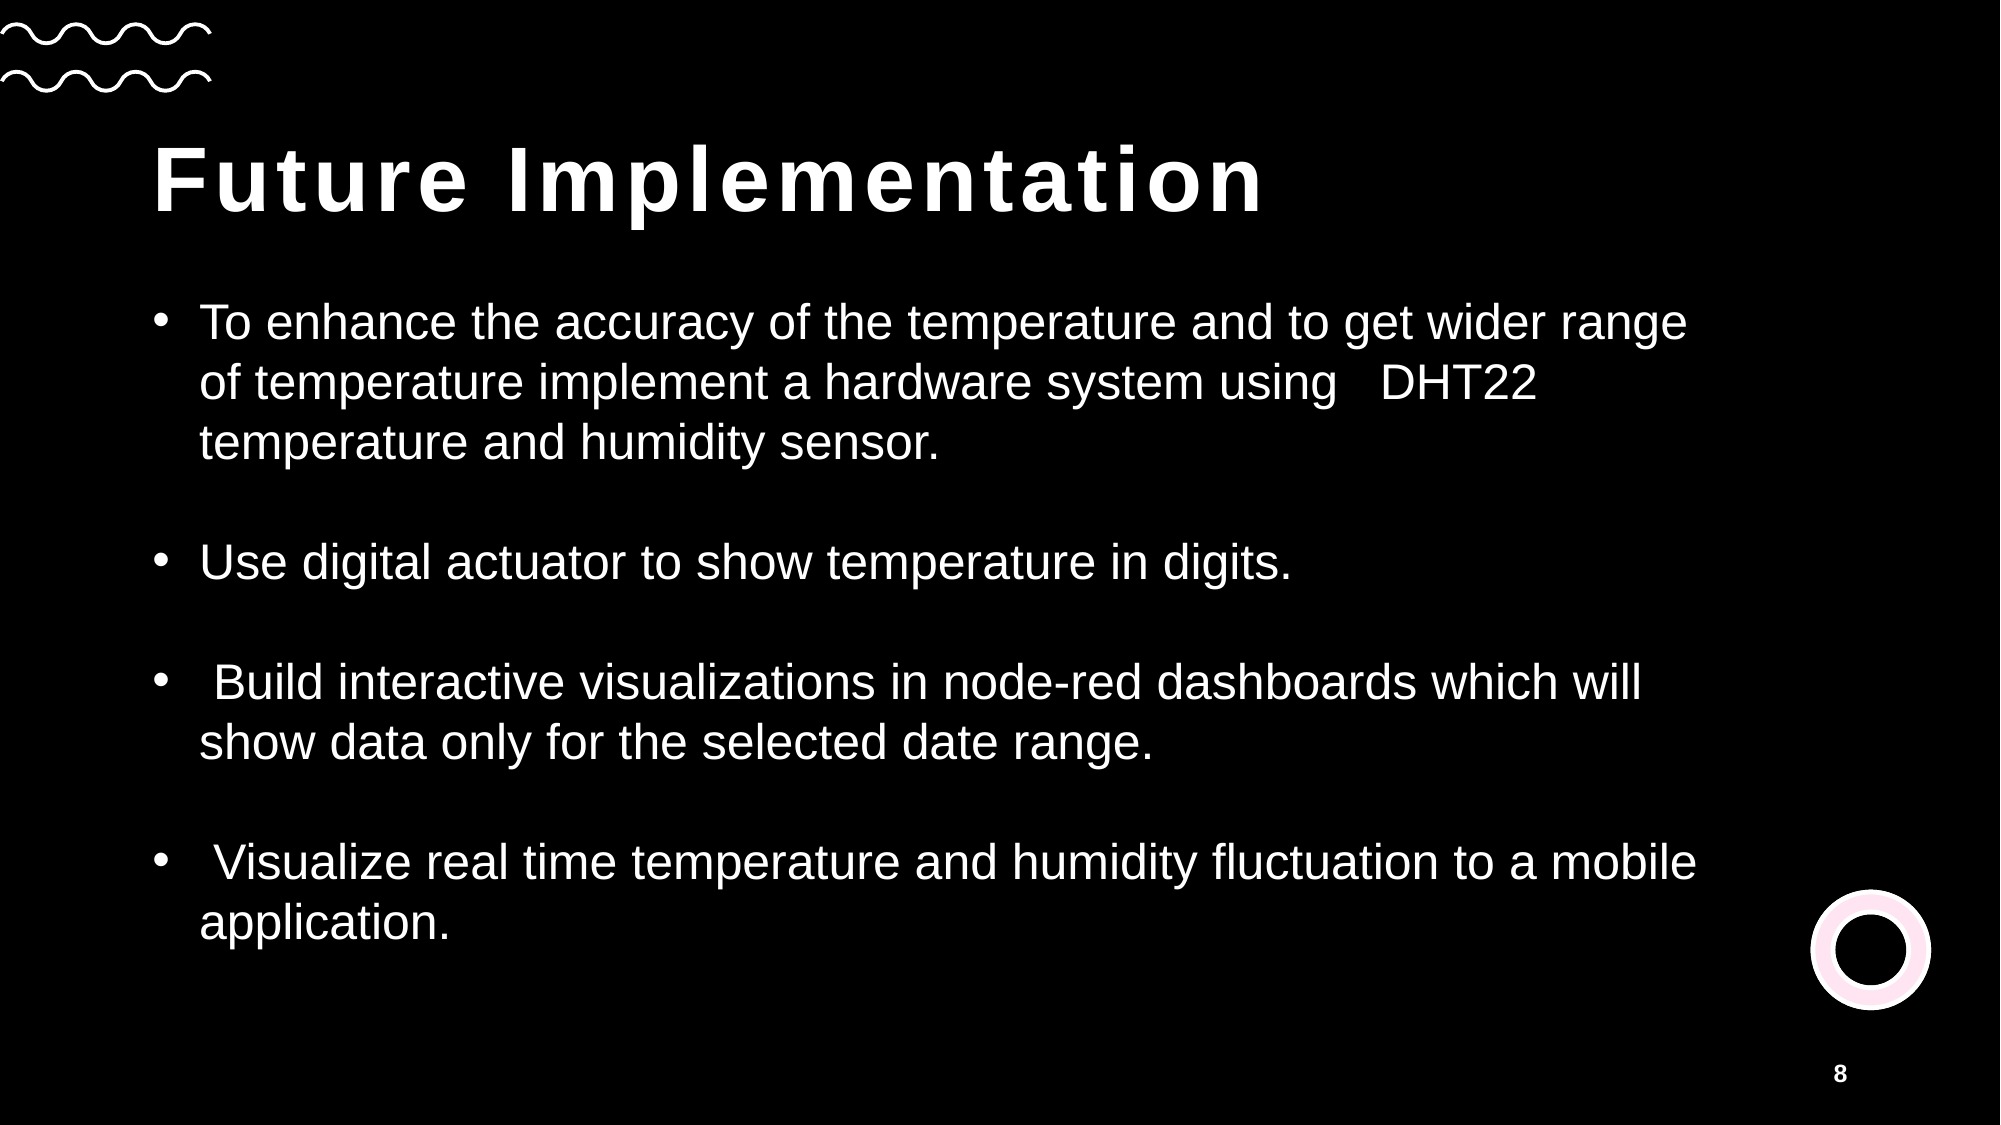

Future Implementation
To enhance the accuracy of the temperature and to get wider range  of temperature implement a hardware system using   DHT22 temperature and humidity sensor.

Use digital actuator to show temperature in digits.

 Build interactive visualizations in node-red dashboards which will show data only for the selected date range.

 Visualize real time temperature and humidity fluctuation to a mobile application.
8